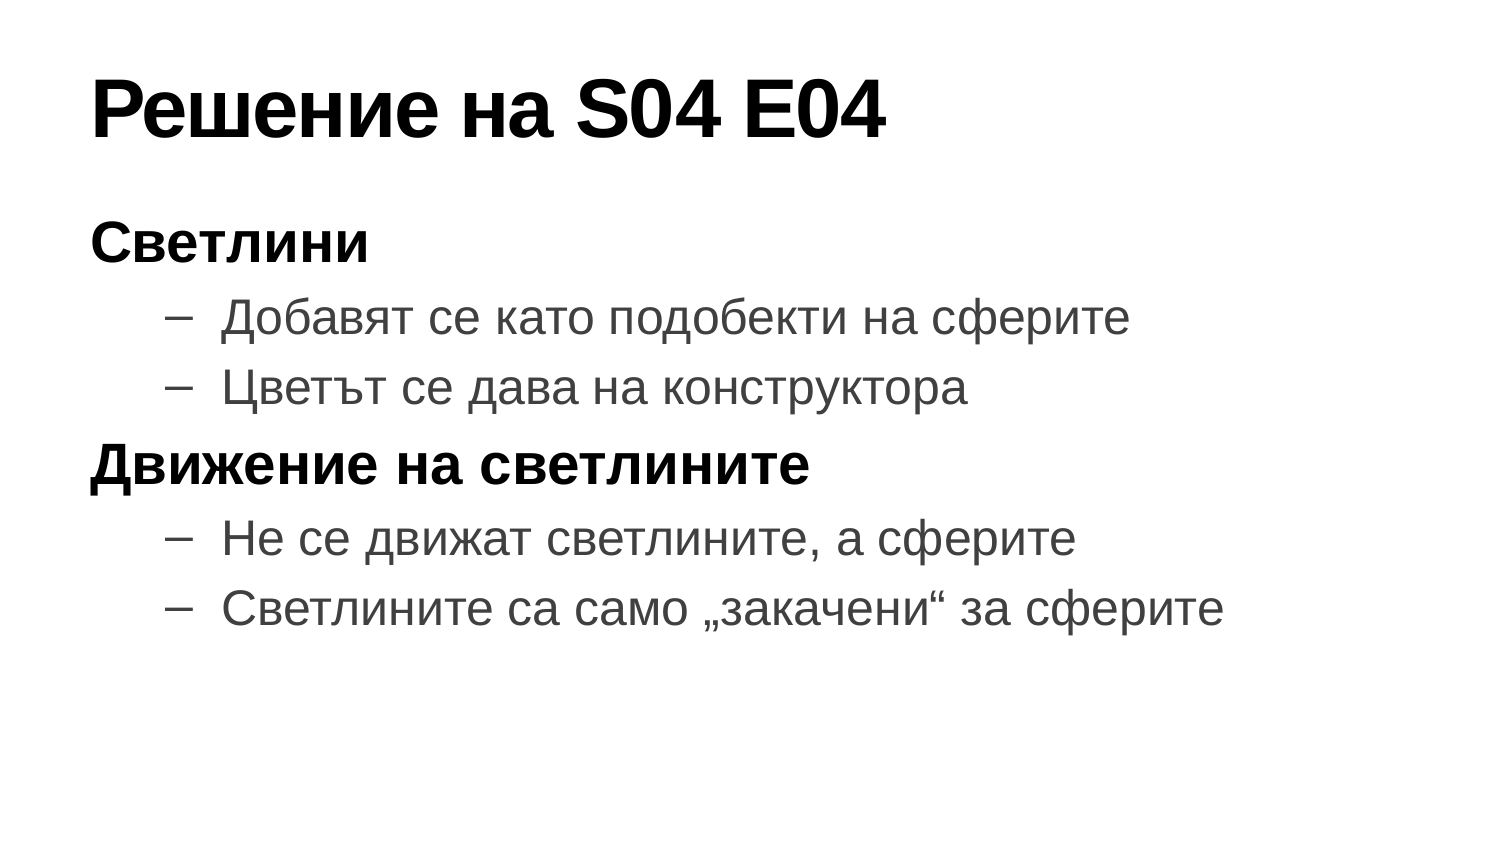

# Решение на S04 E04
Светлини
Добавят се като подобекти на сферите
Цветът се дава на конструктора
Движение на светлините
Не се движат светлините, а сферите
Светлините са само „закачени“ за сферите